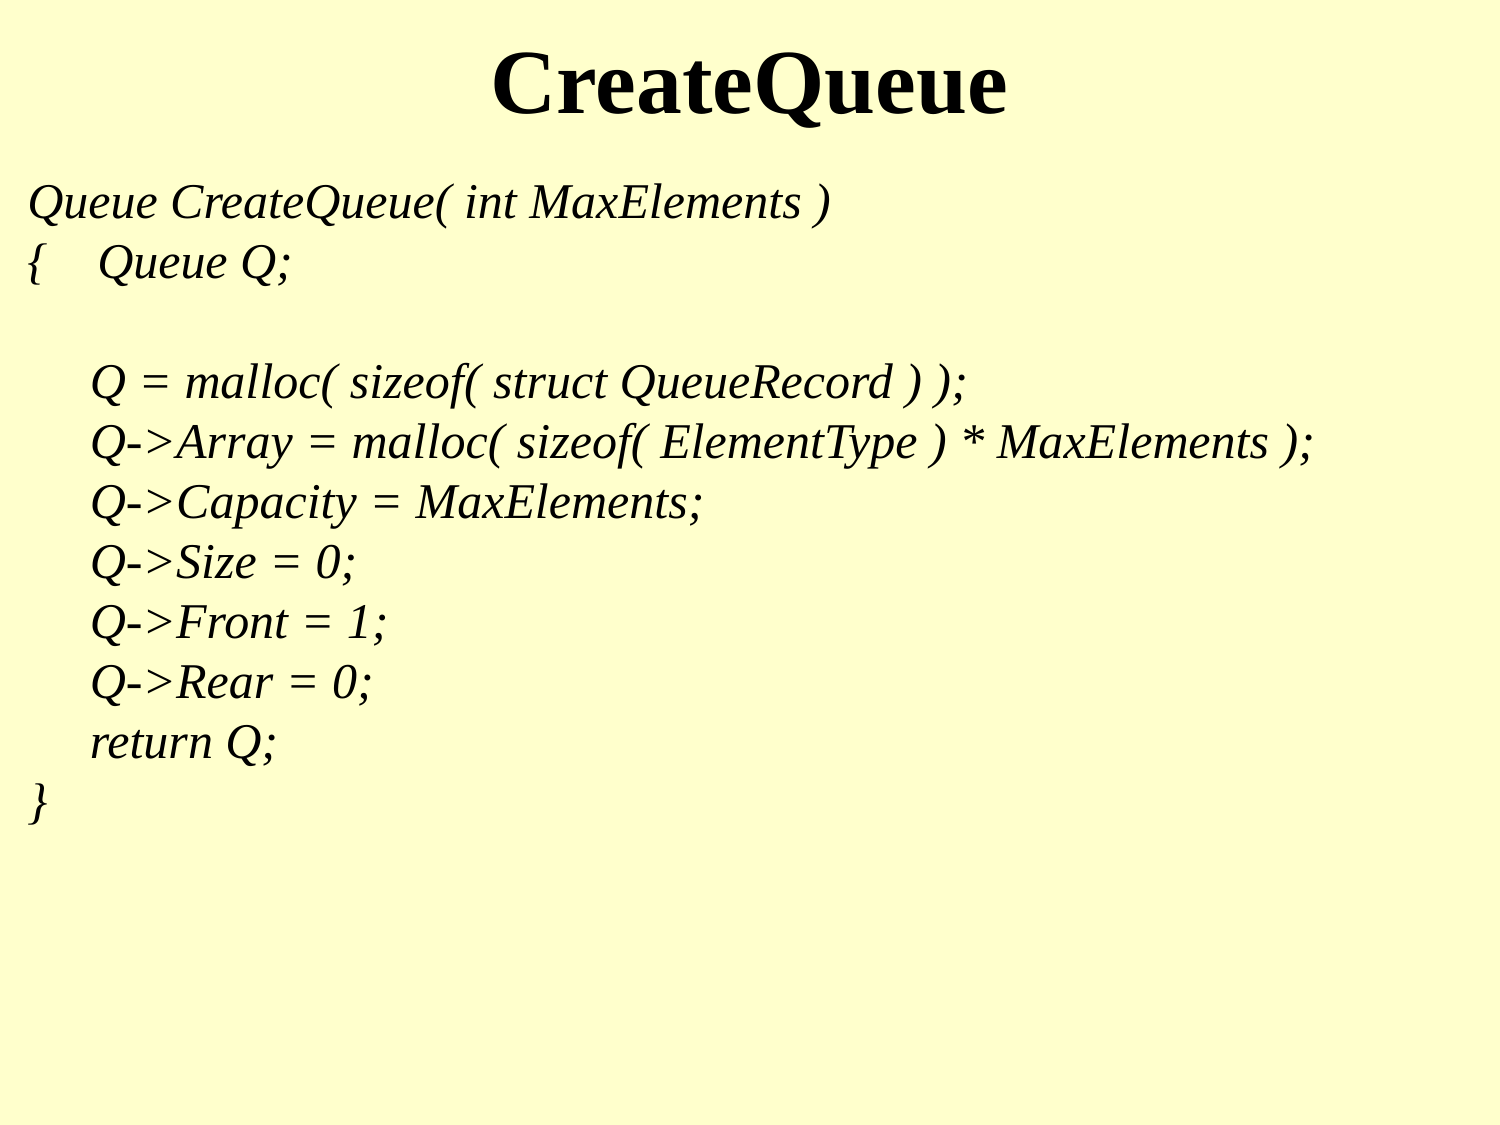

# CreateQueue
 Queue CreateQueue( int MaxElements )
 {    Queue Q;

      Q = malloc( sizeof( struct QueueRecord ) );
      Q->Array = malloc( sizeof( ElementType ) * MaxElements );
      Q->Capacity = MaxElements;
      Q->Size = 0;
      Q->Front = 1;
      Q->Rear = 0;
      return Q;
 }